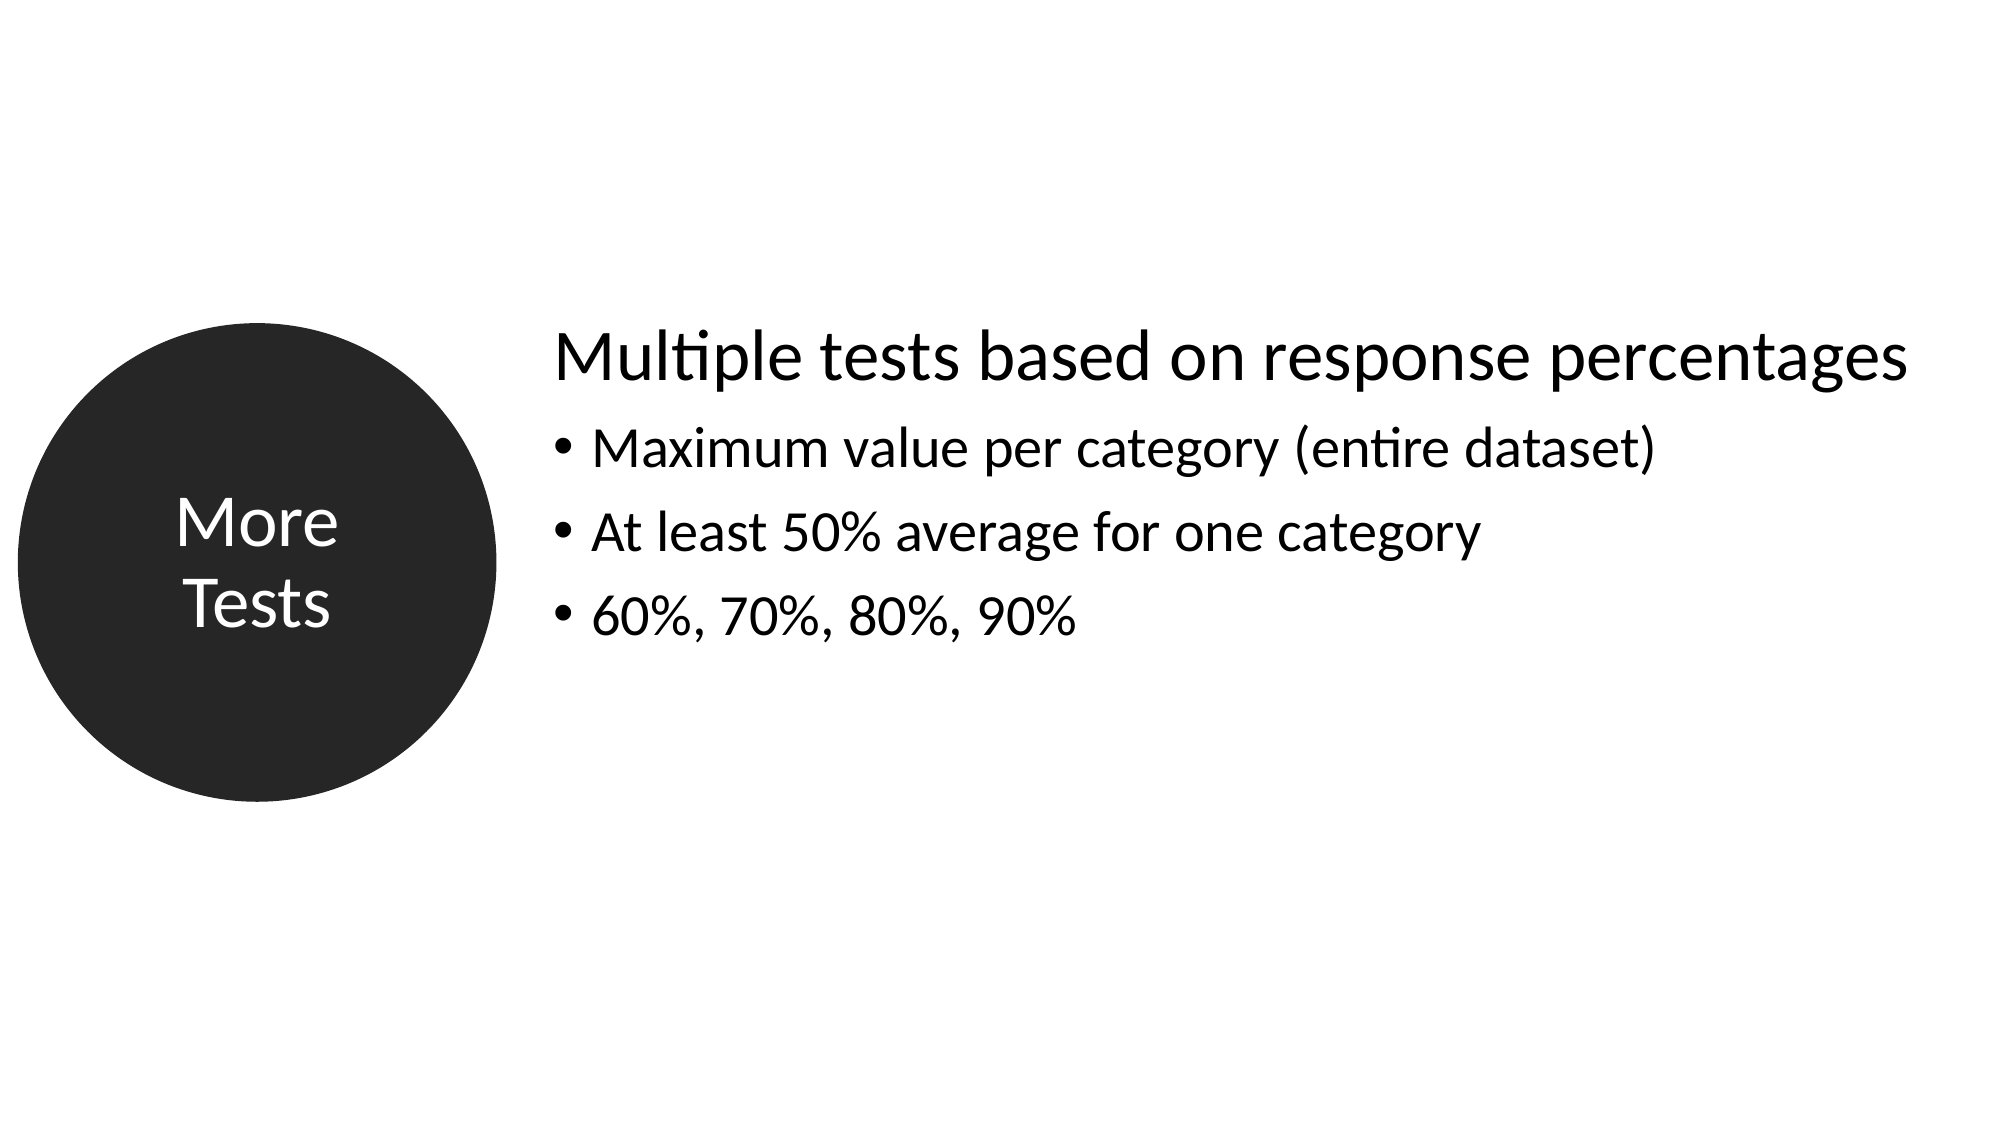

Multiple tests based on response percentages
Maximum value per category (entire dataset)
At least 50% average for one category
60%, 70%, 80%, 90%

More
Tests